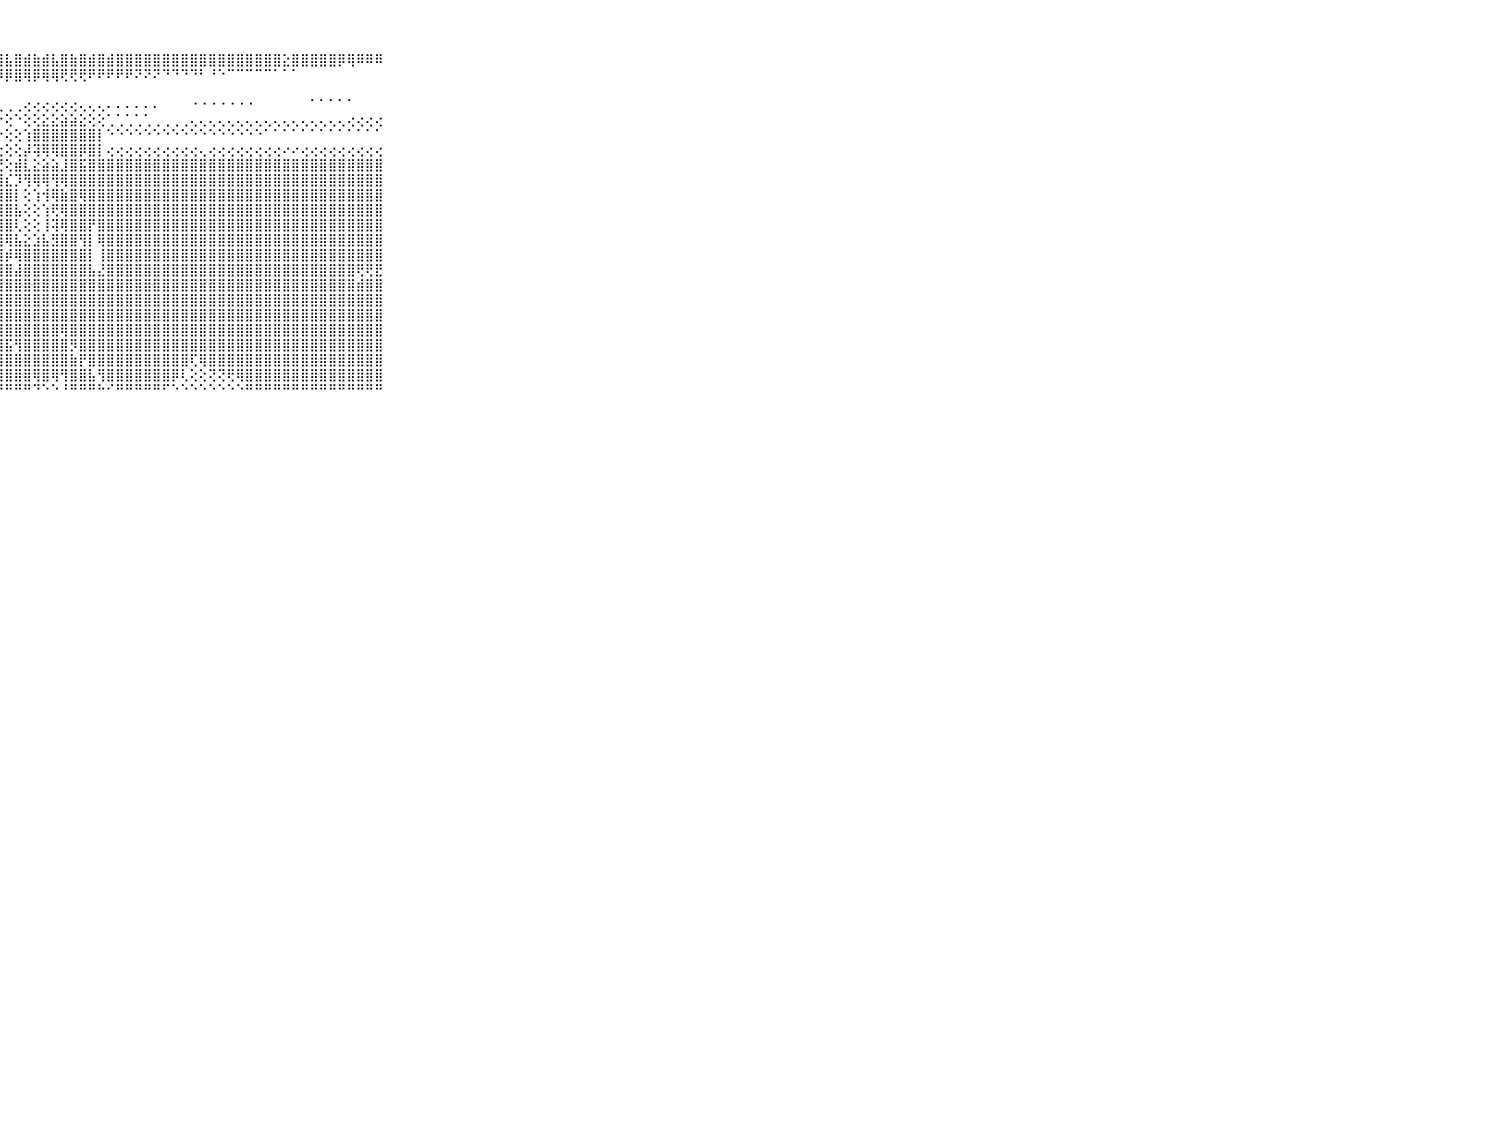

⠀⠀⠀⠀⠀⠀⠀⠀⠀⠀⠀⢸⣕⡇⣜⡕⣗⣱⣇⣼⣱⣷⣼⣧⣯⣼⣧⣾⣧⣿⣾⣷⣾⣧⣿⣷⣿⣾⣿⣾⣿⣿⣿⣿⣿⣿⣿⣿⣿⣿⣿⣿⣿⣿⣿⣿⣿⣿⣕⣿⣿⣿⣿⣿⡿⢿⠿⠿⠿⠀⠀⠀⠀⠀⠀⠀⠀⠀⠀⠀⠀
⠀⠀⠀⠀⠀⠀⠀⠀⠀⠀⠀⣾⣿⣿⣿⣿⣿⣿⣿⣿⣿⣿⣿⣿⣿⣿⡿⡿⡿⣿⢿⡿⢿⢿⢟⢟⢟⠟⠟⠟⠟⠟⠝⠝⠝⠙⠙⠙⠙⠃⠘⠑⠉⠉⠉⠉⠉⠁⠁⠁⠀⠀⠀⠀⠀⠀⠀⠀⠀⠀⠀⠀⠀⠀⠀⠀⠀⠀⠀⠀⠀
⠀⠀⠀⠀⠀⠀⠀⠀⠀⠀⠀⠙⠙⠘⠑⠑⠑⠈⠉⠉⠉⠉⠉⠉⠁⠁⠁⠁⠀⠀⠀⠀⠀⠀⠀⠀⠀⠀⠀⠀⠀⠀⠀⠀⠀⠀⠀⠀⠀⠀⠀⠀⠀⠀⠀⠀⠀⠀⠀⠀⠀⠀⠀⠀⠀⠀⠀⠀⠀⠀⠀⠀⠀⠀⠀⠀⠀⠀⠀⠀⠀
⠀⠀⠀⠀⠀⠀⠀⠀⠀⠀⠀⠀⠀⠀⠀⠀⠀⠀⠀⠀⠀⠀⢀⢀⢀⢀⢀⢀⢀⢀⢔⢔⢔⢔⢔⢔⢄⢄⢄⠄⠄⠄⠄⠄⠄⠀⠀⠀⠐⠐⠐⠐⠐⠐⠐⠀⠀⠀⠀⠀⠀⠁⠁⠁⠁⠁⠀⠀⠀⠀⠀⠀⠀⠀⠀⠀⠀⠀⠀⠀⠀
⠀⠀⠀⠀⠀⠀⠀⠀⠀⠀⠀⠀⠐⠐⠐⠐⠐⠐⠐⠐⠐⠐⠐⠐⠐⠐⠑⠑⢕⠑⢕⢕⣕⣕⣵⣵⣕⢕⢕⢁⢁⢁⢁⢁⢀⢀⢀⢀⢄⢄⢄⢄⢄⢄⢄⢄⢄⢄⢄⢄⢄⢄⢄⢄⢄⢔⢔⢔⢔⠀⠀⠀⠀⠀⠀⠀⠀⠀⠀⠀⠀
⠀⠀⠀⠀⠀⠀⠀⠀⠀⠀⠀⠀⠁⠀⠄⠕⠕⠅⠅⠅⠅⠕⠕⠕⠕⠕⠕⠕⢕⢕⢱⣿⣿⣿⣿⣿⣿⣿⡇⠑⠑⠑⠑⠑⠑⠑⠑⠑⠑⠑⠑⠑⠑⠑⠑⠑⠁⠁⠁⠁⠁⠁⠁⠁⠁⠁⠁⠁⠁⠀⠀⠀⠀⠀⠀⠀⠀⠀⠀⠀⠀
⠀⠀⠀⠀⠀⠀⠀⠀⠀⠀⠀⢀⢀⢀⢀⢄⢄⢄⢄⢄⢄⢄⢄⢄⢄⢔⢔⢔⢕⢕⡼⢽⢿⢿⣿⣿⡿⣿⡇⢔⢔⢔⢔⢔⢔⢔⢔⢔⢔⢄⢔⢔⢔⢔⢔⢔⢔⢔⠔⠔⢔⢔⢔⢔⢔⢔⢔⢔⢔⠀⠀⠀⠀⠀⠀⠀⠀⠀⠀⠀⠀
⠀⠀⠀⠀⠀⠀⠀⠀⠀⠀⠀⣿⣿⣿⣿⣿⣿⣿⣿⣿⣿⣿⣿⣿⣿⣿⣿⣞⢕⣾⣇⣕⣵⣵⣸⣿⣯⣿⣿⣿⣿⣿⣿⣿⣿⣿⣿⣿⣿⣿⣿⣿⣿⣿⣿⣿⣿⣿⣿⣿⣿⣿⣿⣿⣿⣿⣿⣿⣿⠀⠀⠀⠀⠀⠀⠀⠀⠀⠀⠀⠀
⠀⠀⠀⠀⠀⠀⠀⠀⠀⠀⠀⠁⢝⣿⣿⣿⣿⣿⣿⣿⣿⣿⡏⠉⢹⣿⣿⣿⣎⡹⢻⢿⢿⢻⢿⣿⣿⣿⣿⣿⣿⣿⣿⣿⣿⣿⣿⣿⣿⣿⣿⣿⣿⣿⣿⣿⣿⣿⣿⣿⣿⣿⣿⣿⣿⣿⣿⣿⣿⠀⠀⠀⠀⠀⠀⠀⠀⠀⠀⠀⠀
⠀⠀⠀⠀⠀⠀⠀⠀⠀⠀⠀⠑⢗⣿⣿⣿⣿⣿⣿⣿⣿⣿⡇⠄⢱⢽⣿⣿⣿⡇⢕⢱⢺⢿⣷⣿⢿⣿⣿⣿⣿⣿⣿⣿⣿⣿⣿⣿⣿⣿⣿⣿⣿⣿⣿⣿⣿⣿⣿⣿⣿⣿⣿⣿⣿⣿⣿⣿⣿⠀⠀⠀⠀⠀⠀⠀⠀⠀⠀⠀⠀
⠀⠀⠀⠀⠀⠀⠀⠀⠀⠀⠀⠀⠕⣿⣿⣿⣿⣿⣿⣿⣿⣿⡇⠀⢕⢸⣿⣿⣿⣧⢕⢕⢱⢟⢿⣿⣿⣿⣿⣿⣿⣿⣿⣿⣿⣿⣿⣿⣿⣿⣿⣿⣿⣿⣿⣿⣿⣿⣿⣿⣿⣿⣿⣿⣿⣿⣿⣿⣿⠀⠀⠀⠀⠀⠀⠀⠀⠀⠀⠀⠀
⠀⠀⠀⠀⠀⠀⠀⠀⠀⠀⠀⠀⠀⣿⣿⣿⣿⣿⣿⣿⣿⣿⡇⠀⢕⢸⣿⣿⣿⢇⢕⢕⢸⢽⢿⣿⣿⡟⣿⣿⣿⣿⣿⣿⣿⣿⣿⣿⣿⣿⣿⣿⣿⣿⣿⣿⣿⣿⣿⣿⣿⣿⣿⣿⣿⣿⣿⣿⣿⠀⠀⠀⠀⠀⠀⠀⠀⠀⠀⠀⠀
⠀⠀⠀⠀⠀⠀⠀⠀⠀⠀⠀⠀⠀⢻⣿⣿⣿⣿⣿⣿⣿⣿⣧⠀⢕⢸⣿⣿⢿⣧⣕⣱⣧⣻⣿⣿⢻⡇⢿⣿⣿⣿⣿⣿⣿⣿⣿⣿⣿⣿⣿⣿⣿⣿⣿⣿⣿⣿⣿⣿⣿⣿⣿⣿⣿⣿⣿⣿⣿⠀⠀⠀⠀⠀⠀⠀⠀⠀⠀⠀⠀
⠀⠀⠀⠀⠀⠀⠀⠀⠀⠀⠀⠀⠀⢸⣿⣿⣿⣿⣿⣿⣿⣿⣿⢔⢕⢸⣿⣿⡾⢿⣿⣿⣿⣿⣿⣿⣿⡇⢸⣿⣿⣿⣿⣿⣿⣿⣿⣿⣿⣿⣿⣿⣿⣿⣿⣿⣿⣿⣿⣿⣿⣿⣿⣿⣿⣿⣿⣿⣿⠀⠀⠀⠀⠀⠀⠀⠀⠀⠀⠀⠀
⠀⠀⠀⠀⠀⠀⠀⠀⠀⠀⠀⠀⠀⢸⣿⣿⣿⣿⣿⣿⣿⣿⣿⢕⢕⢸⣿⣿⣿⣼⣿⣿⣿⣿⣿⣿⣿⣧⣜⣿⣿⣿⣿⣿⣿⣿⣿⣿⣿⣿⣿⣿⣿⣿⣿⣿⣿⣿⣿⣿⣿⣿⣿⣿⣿⣿⢟⢟⣟⠀⠀⠀⠀⠀⠀⠀⠀⠀⠀⠀⠀
⠀⠀⠀⠀⠀⠀⠀⠀⠀⠀⠀⢕⠀⢸⣿⣿⣿⣿⣿⣿⣿⣿⣿⢕⢕⢸⣿⣿⣿⣿⣿⣿⣿⣿⣿⣿⣿⣿⣿⣿⣿⣿⣿⣿⣿⣿⣿⣿⣿⣿⣿⣿⣿⣿⣿⣿⣿⣿⣿⣿⣿⣿⣿⣿⣿⣿⣾⣿⣿⠀⠀⠀⠀⠀⠀⠀⠀⠀⠀⠀⠀
⠀⠀⠀⠀⠀⠀⠀⠀⠀⠀⠀⢕⢅⣸⣿⣿⣿⣿⣿⣿⣿⣿⣿⢕⢕⢸⣿⣿⣿⣿⣿⣿⣿⣿⣿⣿⣿⣿⣿⣿⣿⣿⣿⣿⣿⣿⣿⣿⣿⣿⣿⣿⣿⣿⣿⣿⣿⣿⣿⣿⣿⣿⣿⣿⣿⣿⣿⣿⣿⠀⠀⠀⠀⠀⠀⠀⠀⠀⠀⠀⠀
⠀⠀⠀⠀⠀⠀⠀⠀⠀⠀⠀⢿⣿⣿⣿⣿⣿⣿⣿⣿⣿⣿⣿⣵⣵⣼⣿⣿⣿⣿⣿⣿⣿⣿⣿⣿⣿⣿⣿⣿⣿⣿⣿⣿⣿⣿⣿⣿⣿⣿⣿⣿⣿⣿⣿⣿⣿⣿⣿⣿⣿⣿⣿⣿⣿⣿⣿⣿⣿⠀⠀⠀⠀⠀⠀⠀⠀⠀⠀⠀⠀
⠀⠀⠀⠀⠀⠀⠀⠀⠀⠀⠀⣽⣿⣿⣿⣿⣿⣿⣿⣿⣿⣿⣿⣿⣿⣿⣿⣿⣿⣿⣿⣿⣿⣿⢿⣿⣿⣿⣿⣿⣿⣿⣿⣿⣿⣿⣿⣿⣿⣿⣿⣿⣿⣿⣿⣿⣿⣿⣿⣿⣿⣿⣿⣿⣿⣿⣿⣿⣿⠀⠀⠀⠀⠀⠀⠀⠀⠀⠀⠀⠀
⠀⠀⠀⠀⠀⠀⠀⠀⠀⠀⠀⣿⣻⣽⢿⣿⣿⣿⣿⣿⣿⣿⣿⣾⣿⣿⣿⣿⣯⢻⣿⣿⣿⣿⣿⡻⣿⣿⣿⣿⣿⣿⣿⣿⣿⣿⣿⣿⣿⣿⣿⣿⣿⣿⣿⣿⣿⣿⣿⣿⣿⣿⣿⣿⣿⣿⣿⣿⣿⠀⠀⠀⠀⠀⠀⠀⠀⠀⠀⠀⠀
⠀⠀⠀⠀⠀⠀⠀⠀⠀⠀⠀⣕⣿⣣⣽⣽⢝⢟⢟⢟⢟⢻⢾⡯⢹⣿⡿⣿⣿⣿⣿⣿⣿⣿⣿⣷⡟⣿⣿⣿⣿⣿⣿⣿⣿⣿⣿⣿⢏⢿⣿⣿⣿⣿⣿⣿⣿⣿⣿⣿⣿⣿⣿⣿⣿⣿⣿⣿⣿⠀⠀⠀⠀⠀⠀⠀⠀⠀⠀⠀⠀
⠀⠀⠀⠀⠀⠀⠀⠀⠀⠀⠀⢿⣿⡿⢗⢏⢕⢕⢕⢕⢕⢱⡇⣧⣼⣿⣿⣿⣿⣿⣿⢿⣿⢿⢻⣿⣿⣧⢻⣿⣿⣿⣿⣿⣿⣿⡿⢇⢕⢕⢝⢝⢟⢿⣿⣿⣿⣿⣿⣿⣿⣿⣿⣿⣿⣿⣿⣿⣿⠀⠀⠀⠀⠀⠀⠀⠀⠀⠀⠀⠀
⠀⠀⠀⠀⠀⠀⠀⠀⠀⠀⠀⠑⠛⠑⠑⠑⠑⠑⠑⠑⠘⠓⠓⠛⠛⠛⠛⠛⠛⠛⠛⠙⠑⠑⠘⠛⠛⠛⠓⠊⠛⠛⠛⠛⠛⠋⠑⠑⠑⠑⠑⠑⠑⠑⠛⠛⠛⠛⠛⠛⠛⠛⠛⠛⠛⠛⠛⠛⠛⠀⠀⠀⠀⠀⠀⠀⠀⠀⠀⠀⠀